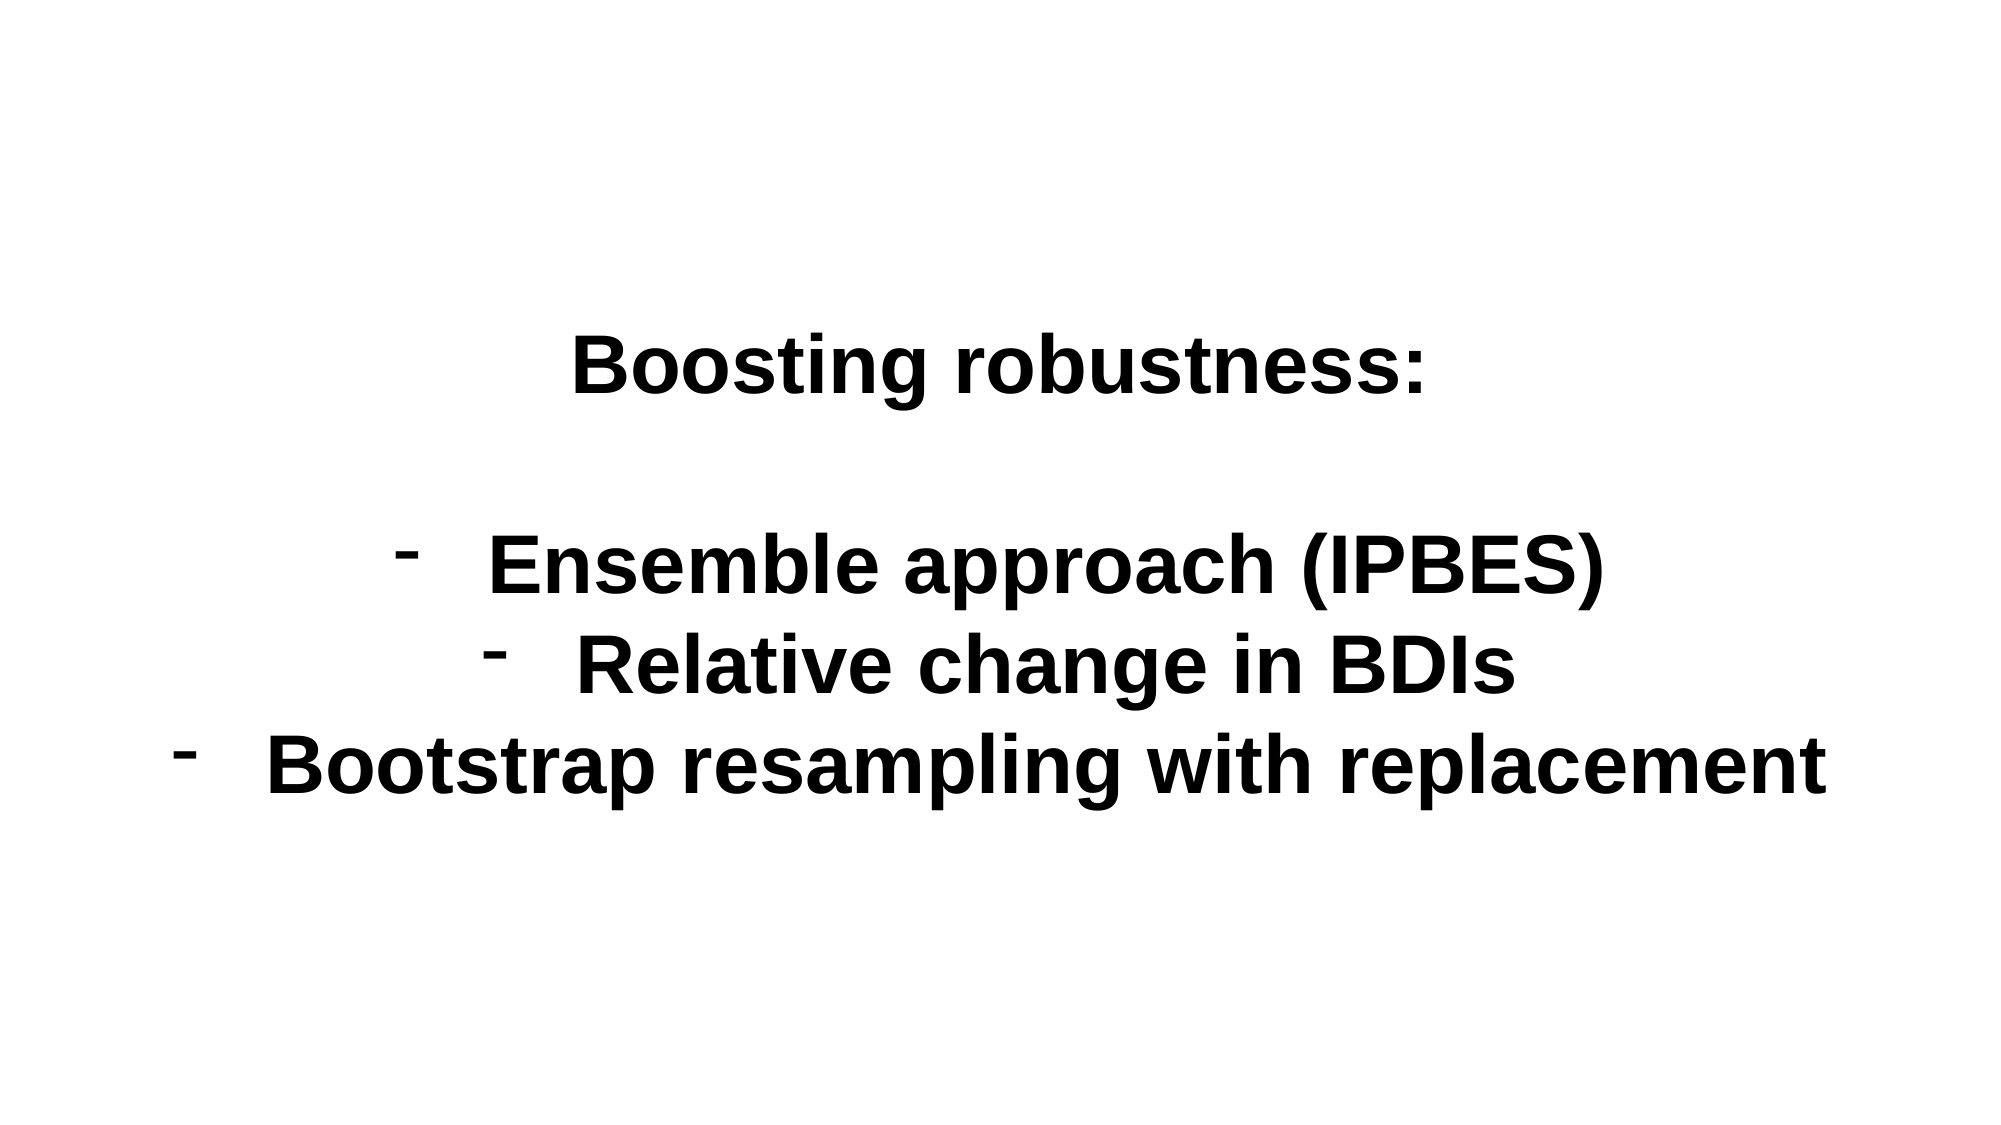

Boosting robustness:

Ensemble approach (IPBES)
Relative change in BDIs
Bootstrap resampling with replacement